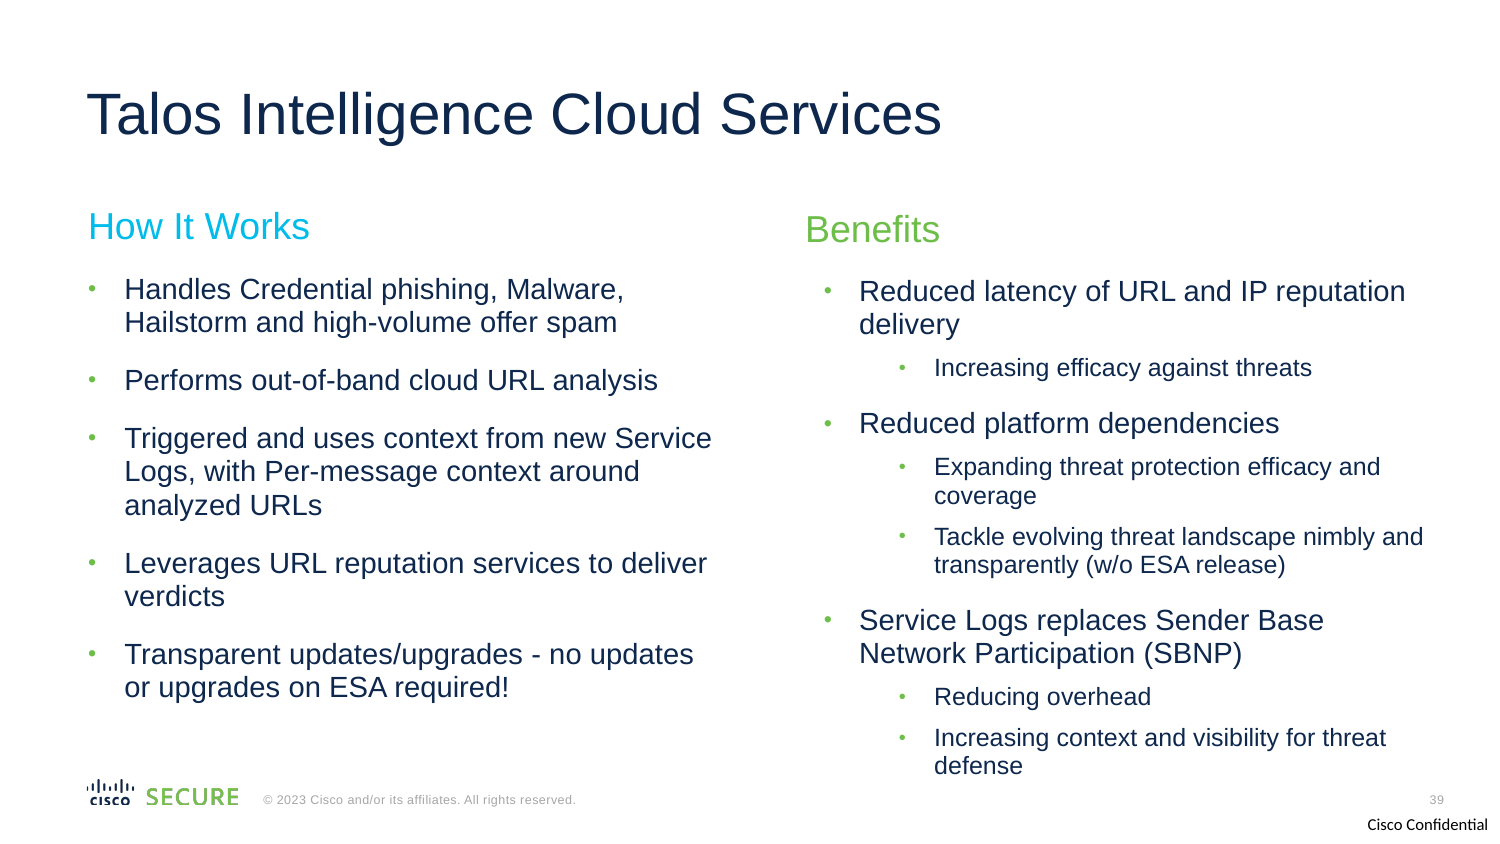

# Talos Intelligence Cloud Services
How It Works
Handles Credential phishing, Malware, Hailstorm and high-volume offer spam
Performs out-of-band cloud URL analysis
Triggered and uses context from new Service Logs, with Per-message context around analyzed URLs
Leverages URL reputation services to deliver verdicts
Transparent updates/upgrades - no updates or upgrades on ESA required!
Benefits
Reduced latency of URL and IP reputation delivery
Increasing efficacy against threats
Reduced platform dependencies
Expanding threat protection efficacy and coverage
Tackle evolving threat landscape nimbly and transparently (w/o ESA release)
Service Logs replaces Sender Base Network Participation (SBNP)
Reducing overhead
Increasing context and visibility for threat defense